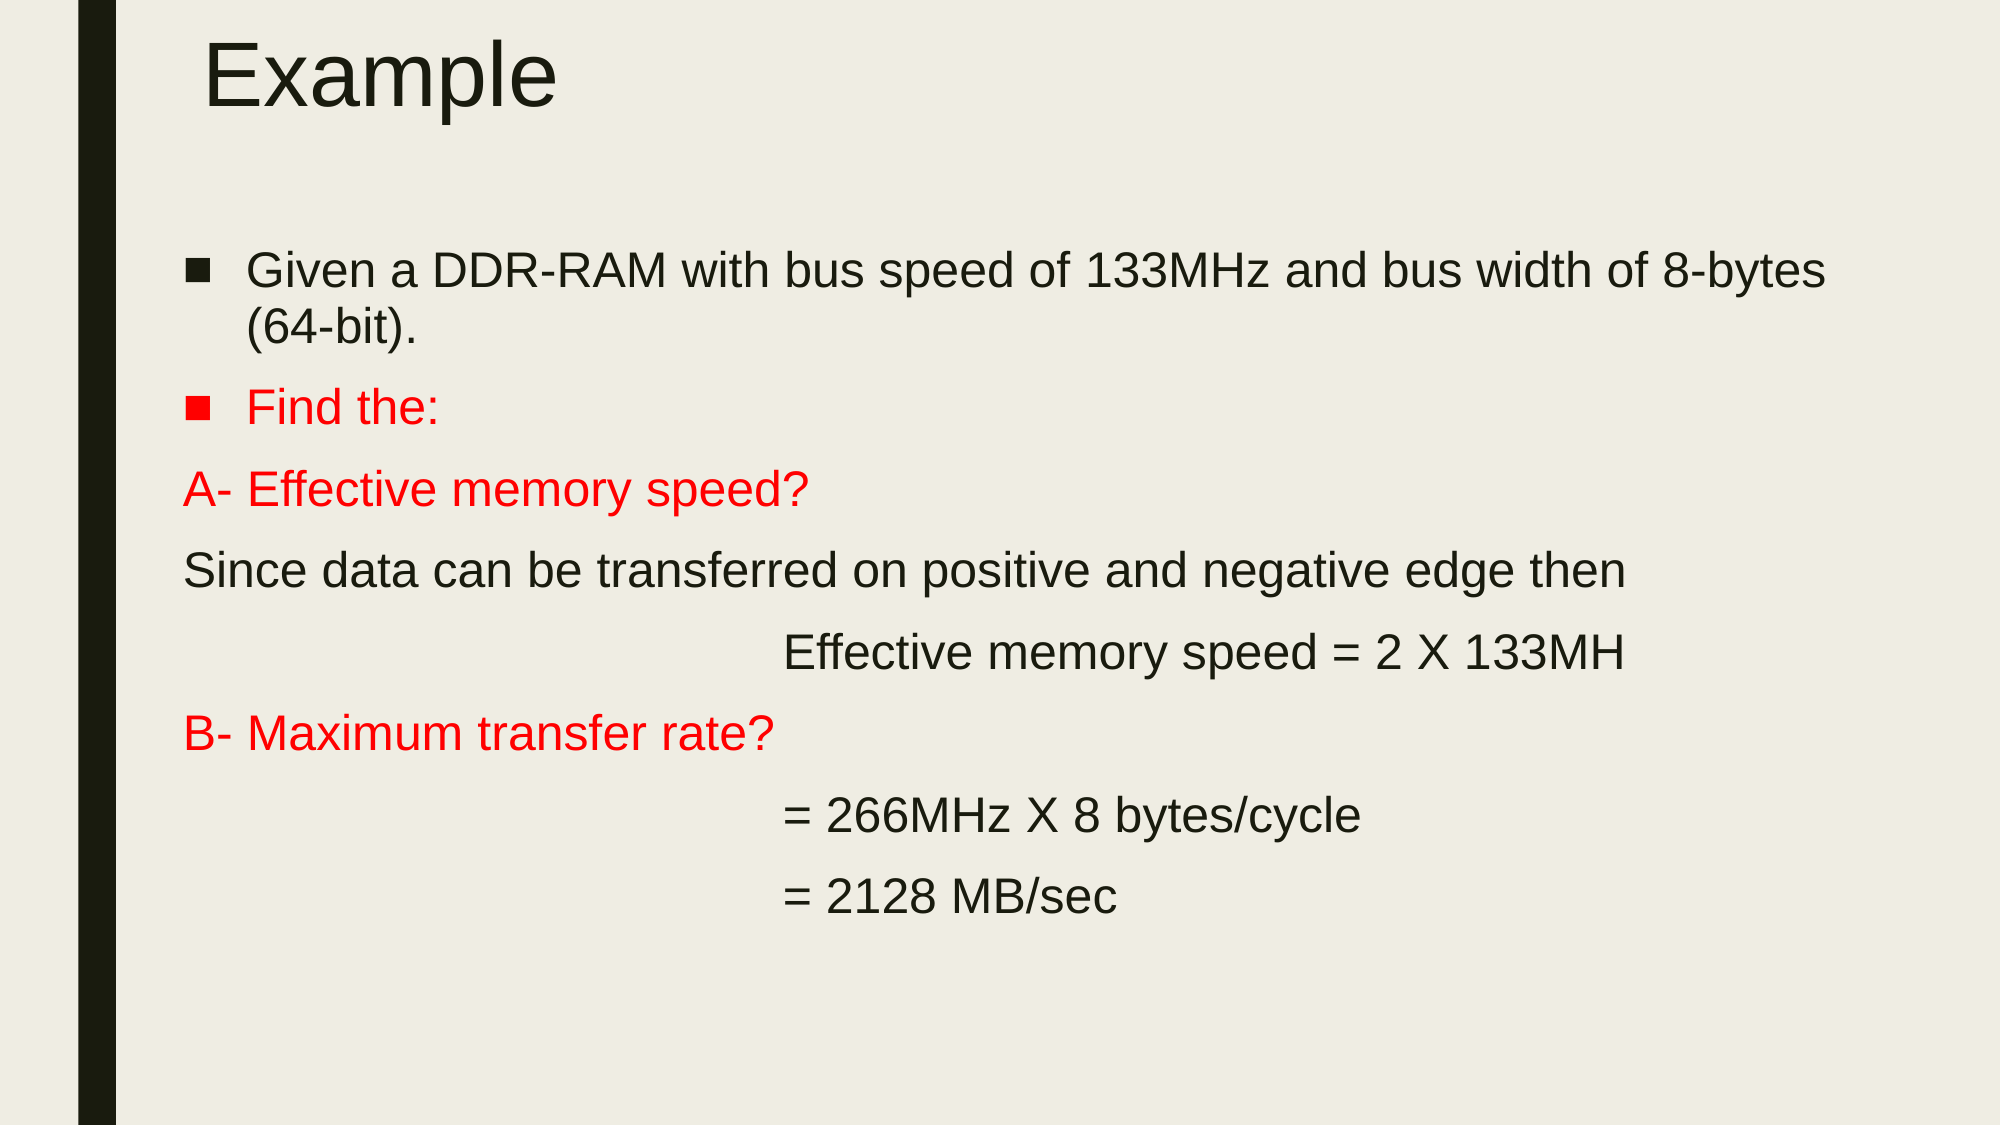

# Example
Given a DDR-RAM with bus speed of 133MHz and bus width of 8-bytes (64-bit).
Find the:
A- Effective memory speed?
Since data can be transferred on positive and negative edge then
				Effective memory speed = 2 X 133MH
B- Maximum transfer rate?
				= 266MHz X 8 bytes/cycle
				= 2128 MB/sec